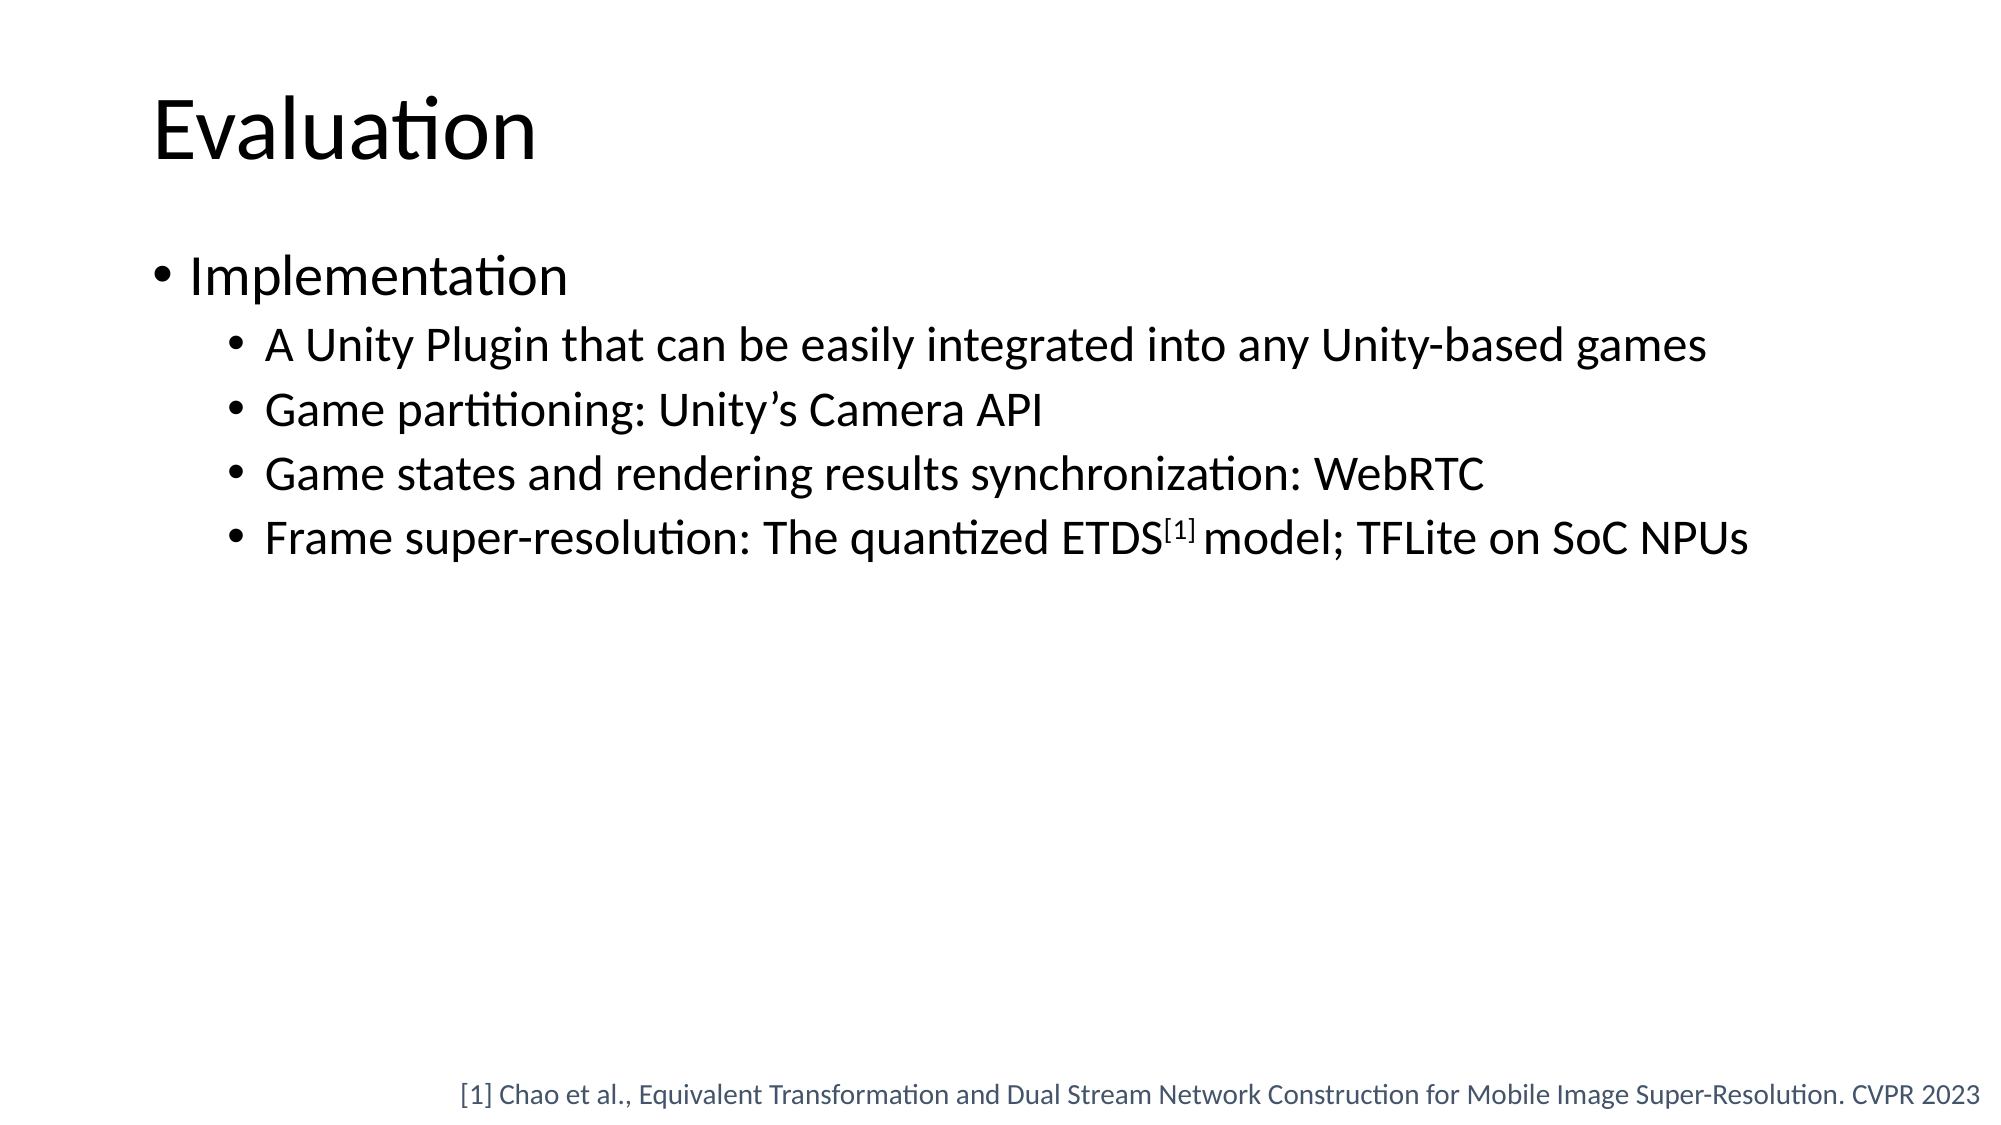

# Evaluation
Implementation
A Unity Plugin that can be easily integrated into any Unity-based games
Game partitioning: Unity’s Camera API
Game states and rendering results synchronization: WebRTC
Frame super-resolution: The quantized ETDS[1] model; TFLite on SoC NPUs
[1] Chao et al., Equivalent Transformation and Dual Stream Network Construction for Mobile Image Super-Resolution. CVPR 2023